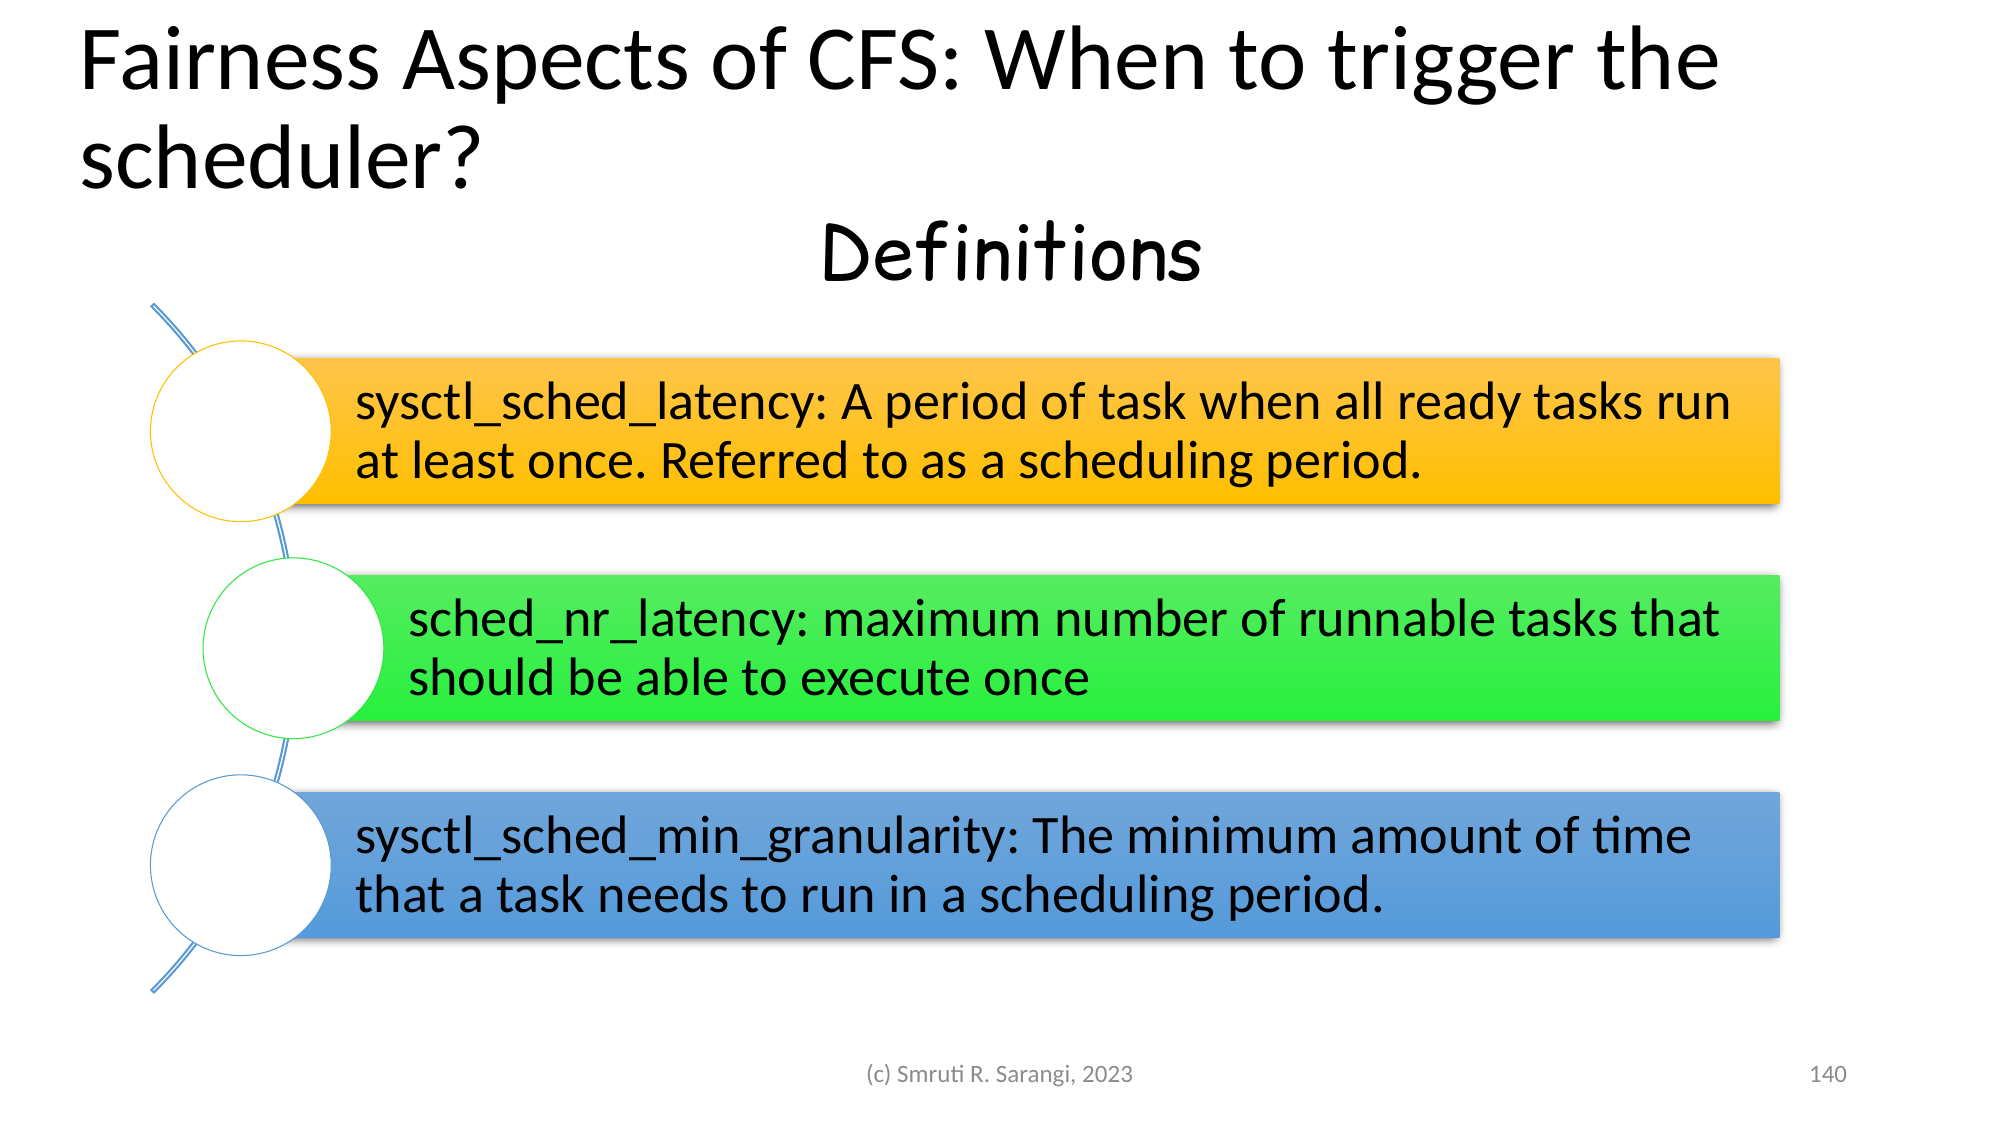

# Fairness Aspects of CFS: When to trigger the scheduler?
Definitions
sysctl_sched_latency: A period of task when all ready tasks run at least once. Referred to as a scheduling period.
sched_nr_latency: maximum number of runnable tasks that should be able to execute once
sysctl_sched_min_granularity: The minimum amount of time that a task needs to run in a scheduling period.
(c) Smruti R. Sarangi, 2023
140